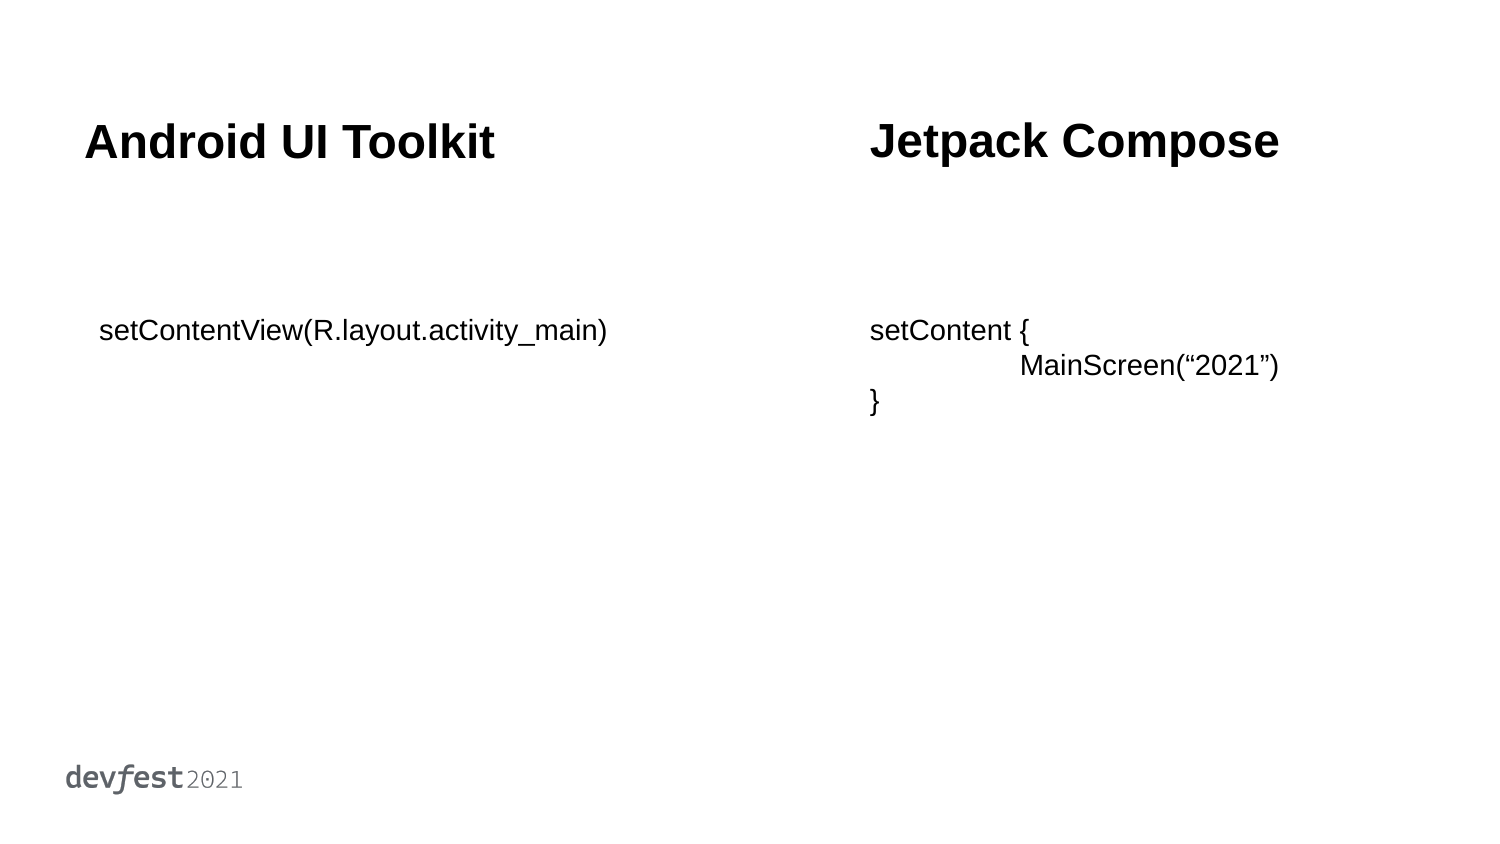

Jetpack Compose
setContent {
	MainScreen(“2021”)
}
Android UI Toolkit
setContentView(R.layout.activity_main)